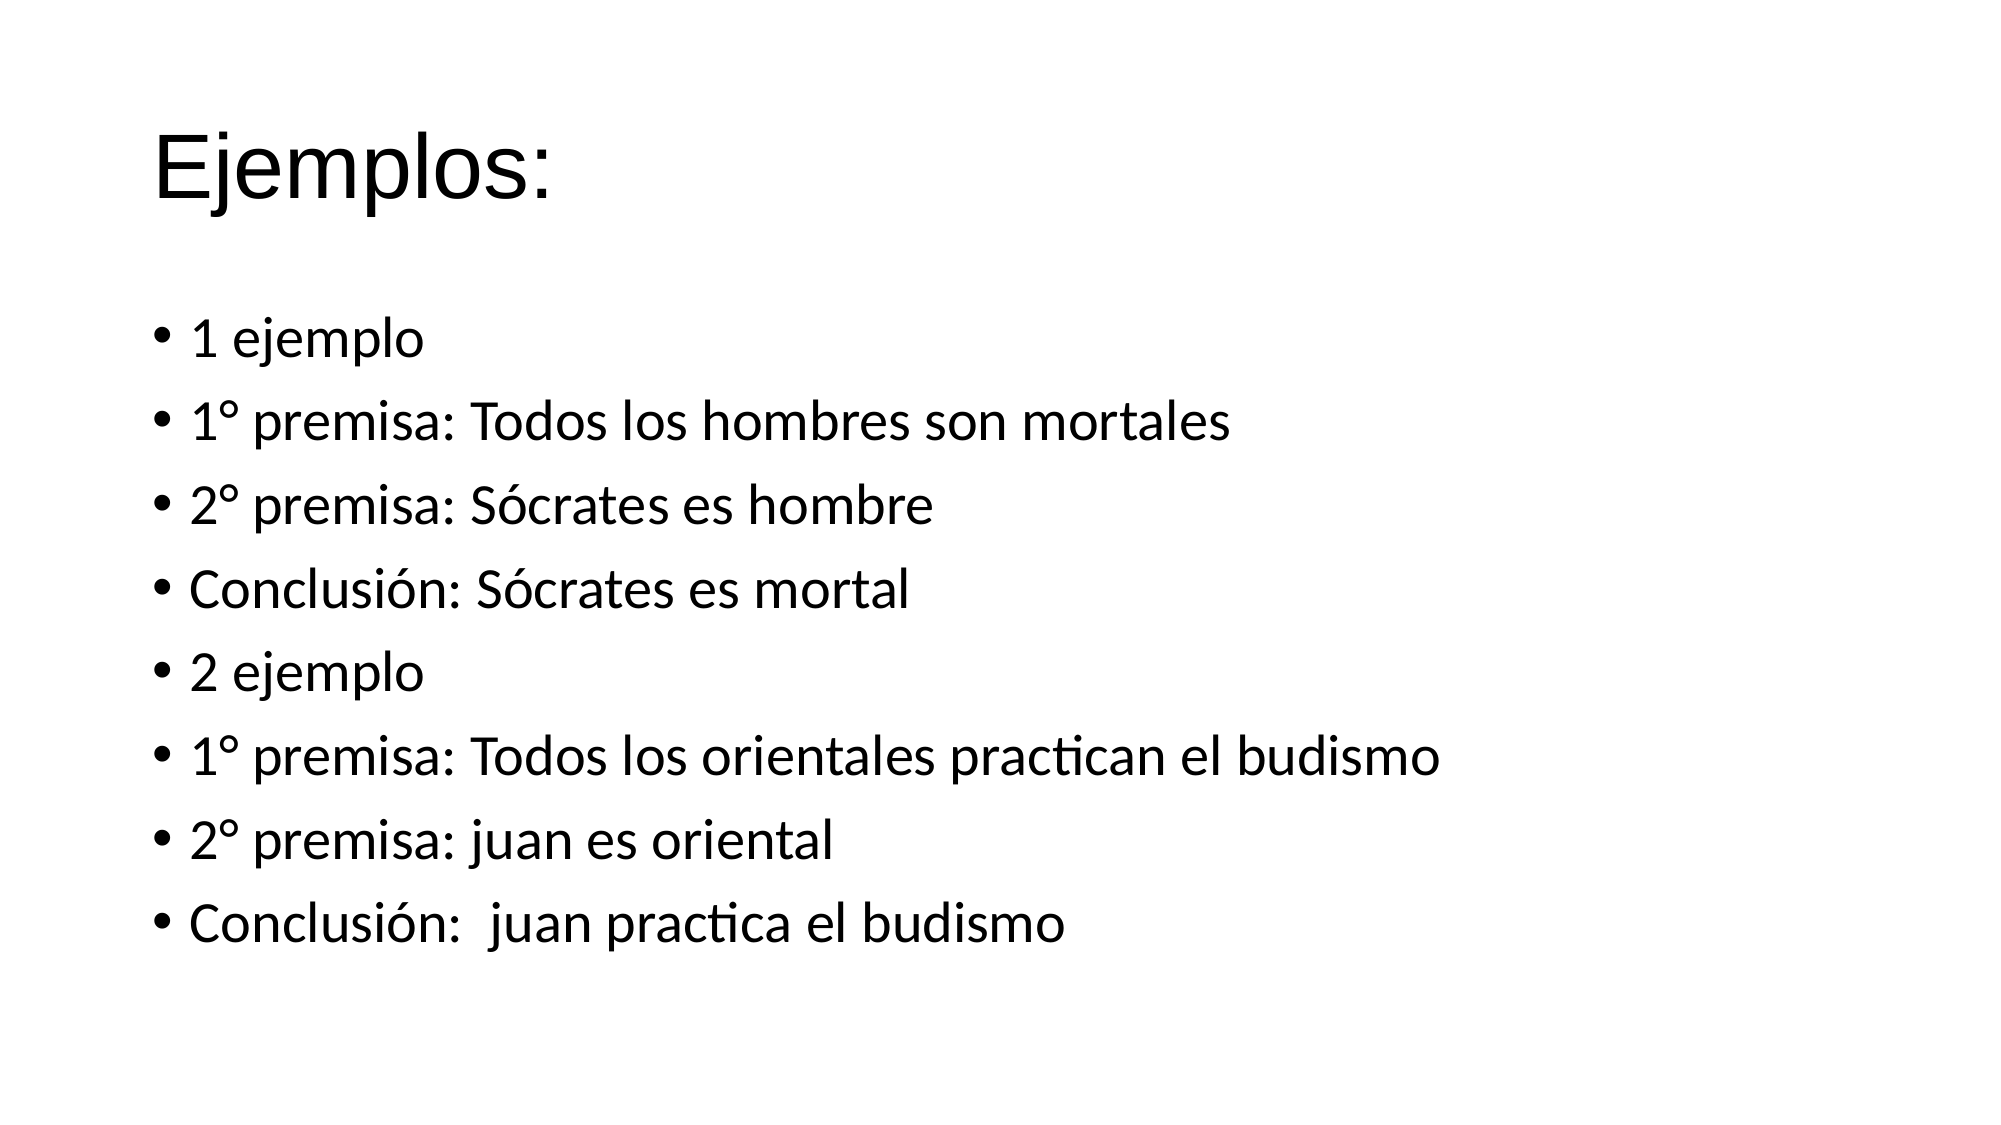

# Ejemplos:
1 ejemplo
1° premisa: Todos los hombres son mortales
2° premisa: Sócrates es hombre
Conclusión: Sócrates es mortal
2 ejemplo
1° premisa: Todos los orientales practican el budismo
2° premisa: juan es oriental
Conclusión:  juan practica el budismo